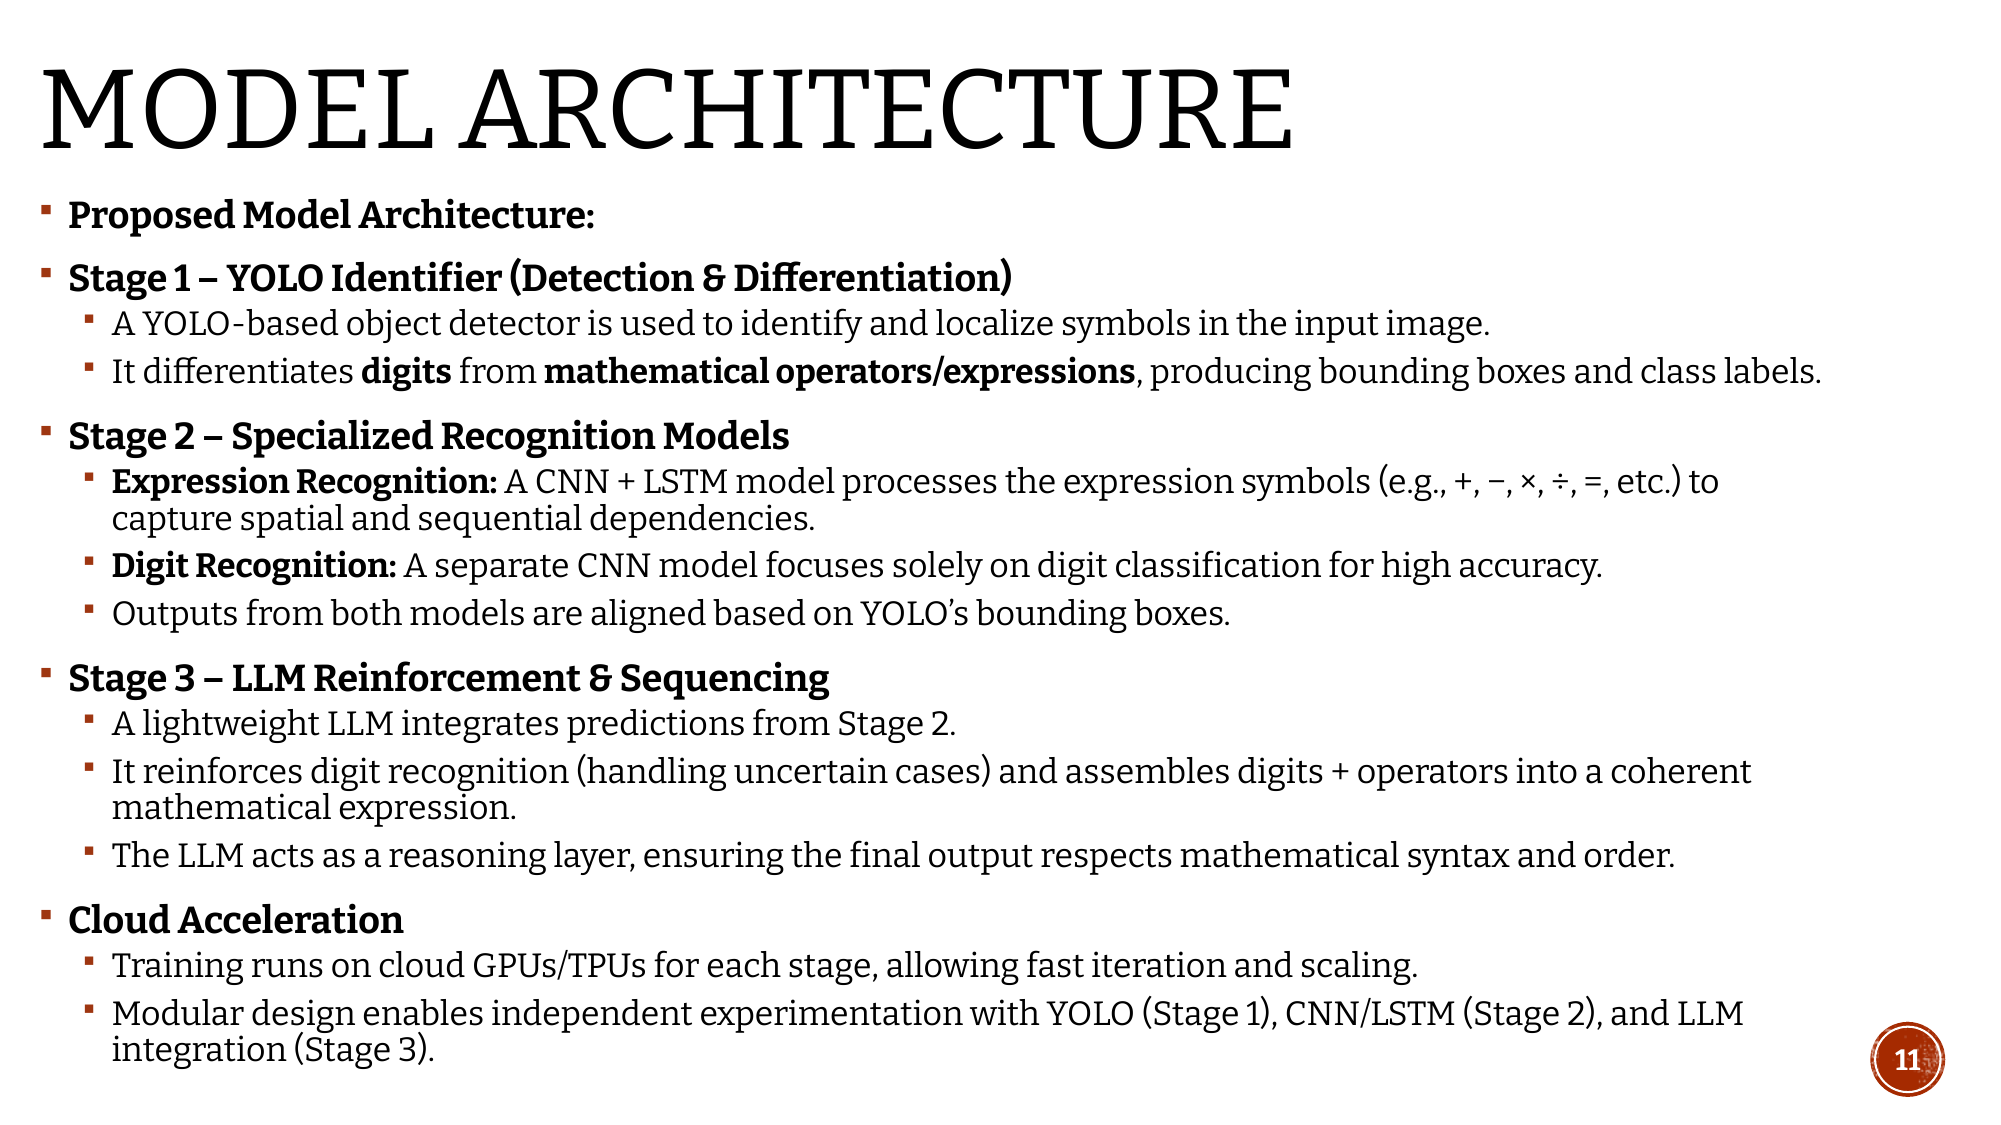

# Model Architecture
Proposed Model Architecture:
Stage 1 – YOLO Identifier (Detection & Differentiation)
A YOLO-based object detector is used to identify and localize symbols in the input image.
It differentiates digits from mathematical operators/expressions, producing bounding boxes and class labels.
Stage 2 – Specialized Recognition Models
Expression Recognition: A CNN + LSTM model processes the expression symbols (e.g., +, −, ×, ÷, =, etc.) to capture spatial and sequential dependencies.
Digit Recognition: A separate CNN model focuses solely on digit classification for high accuracy.
Outputs from both models are aligned based on YOLO’s bounding boxes.
Stage 3 – LLM Reinforcement & Sequencing
A lightweight LLM integrates predictions from Stage 2.
It reinforces digit recognition (handling uncertain cases) and assembles digits + operators into a coherent mathematical expression.
The LLM acts as a reasoning layer, ensuring the final output respects mathematical syntax and order.
Cloud Acceleration
Training runs on cloud GPUs/TPUs for each stage, allowing fast iteration and scaling.
Modular design enables independent experimentation with YOLO (Stage 1), CNN/LSTM (Stage 2), and LLM integration (Stage 3).

11